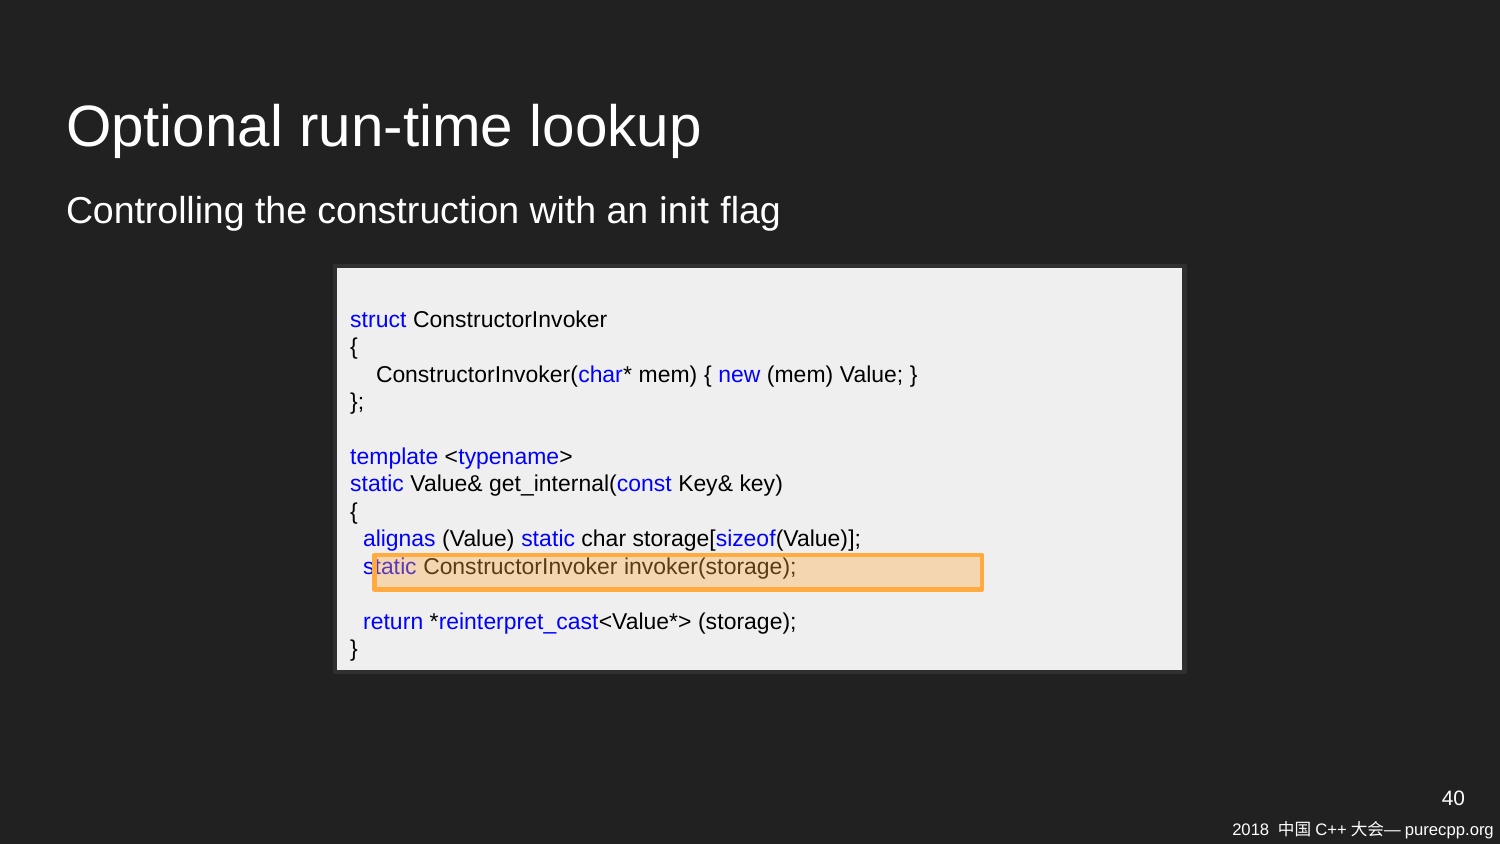

# Optional run-time lookup

Controlling the construction with an init flag

struct ConstructorInvoker
{
    ConstructorInvoker(char* mem) { new (mem) Value; }
};

template <typename>
static Value& get_internal(const Key& key)
{
  alignas (Value) static char storage[sizeof(Value)];
  static ConstructorInvoker invoker(storage);

  return *reinterpret_cast<Value*> (storage);
}

40